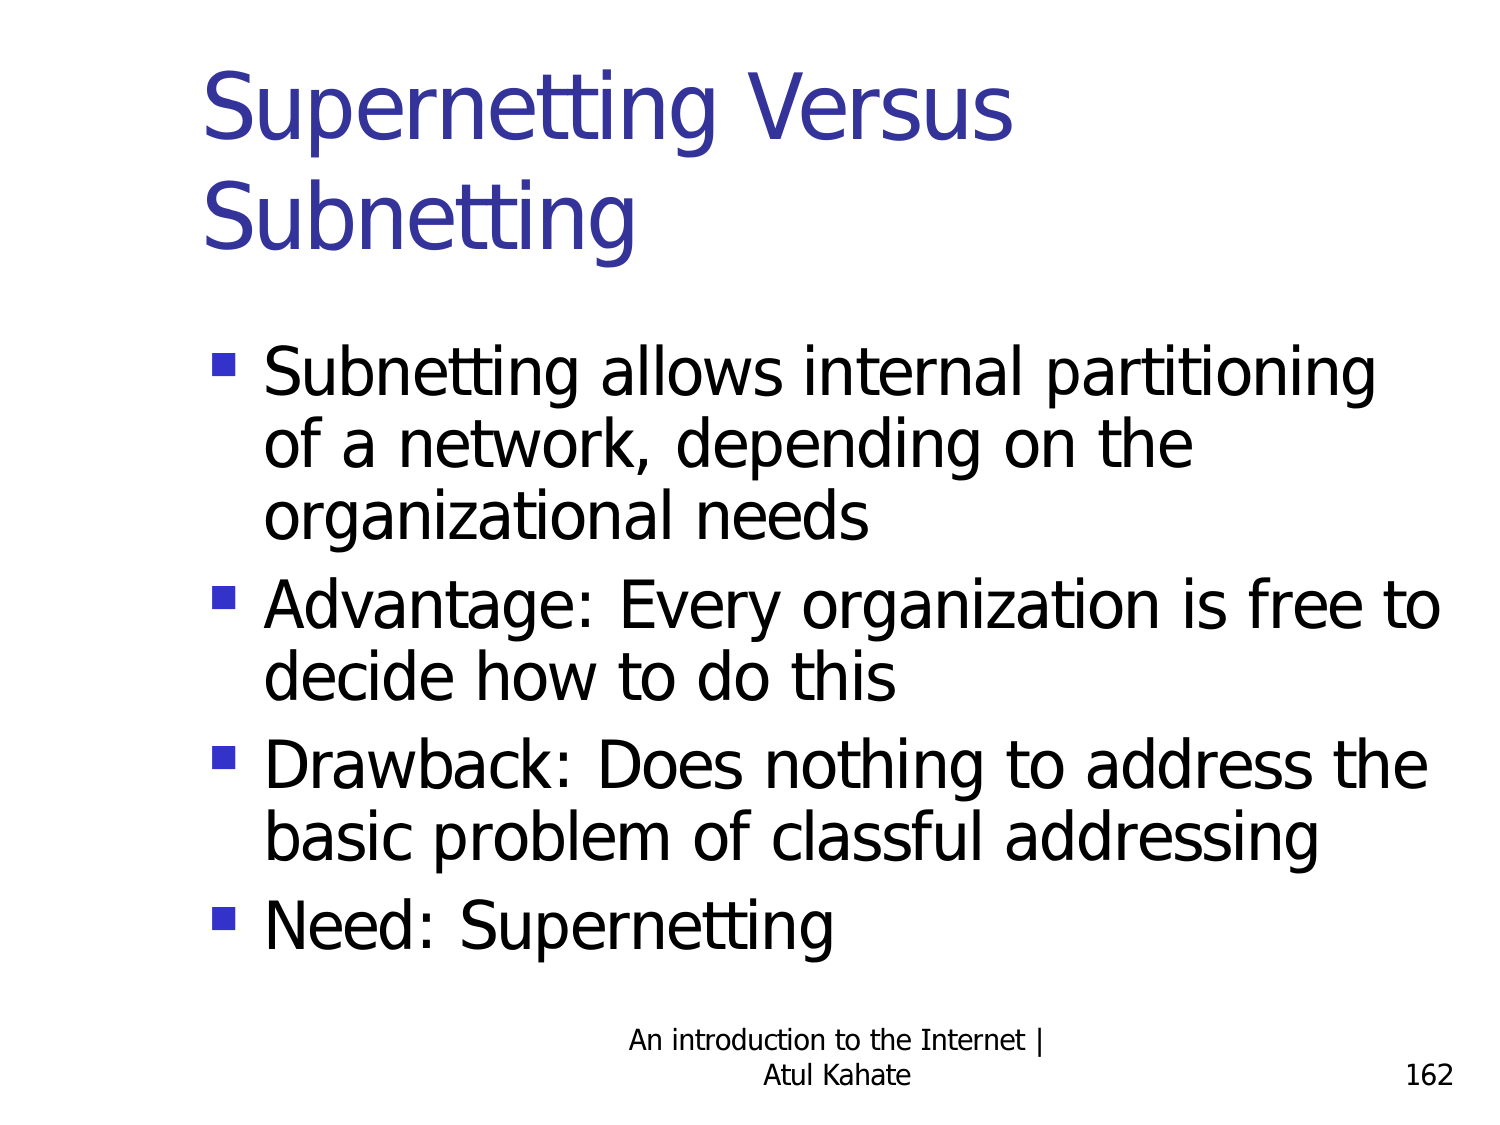

Supernetting Versus Subnetting
Subnetting allows internal partitioning of a network, depending on the organizational needs
Advantage: Every organization is free to decide how to do this
Drawback: Does nothing to address the basic problem of classful addressing
Need: Supernetting
An introduction to the Internet | Atul Kahate
162